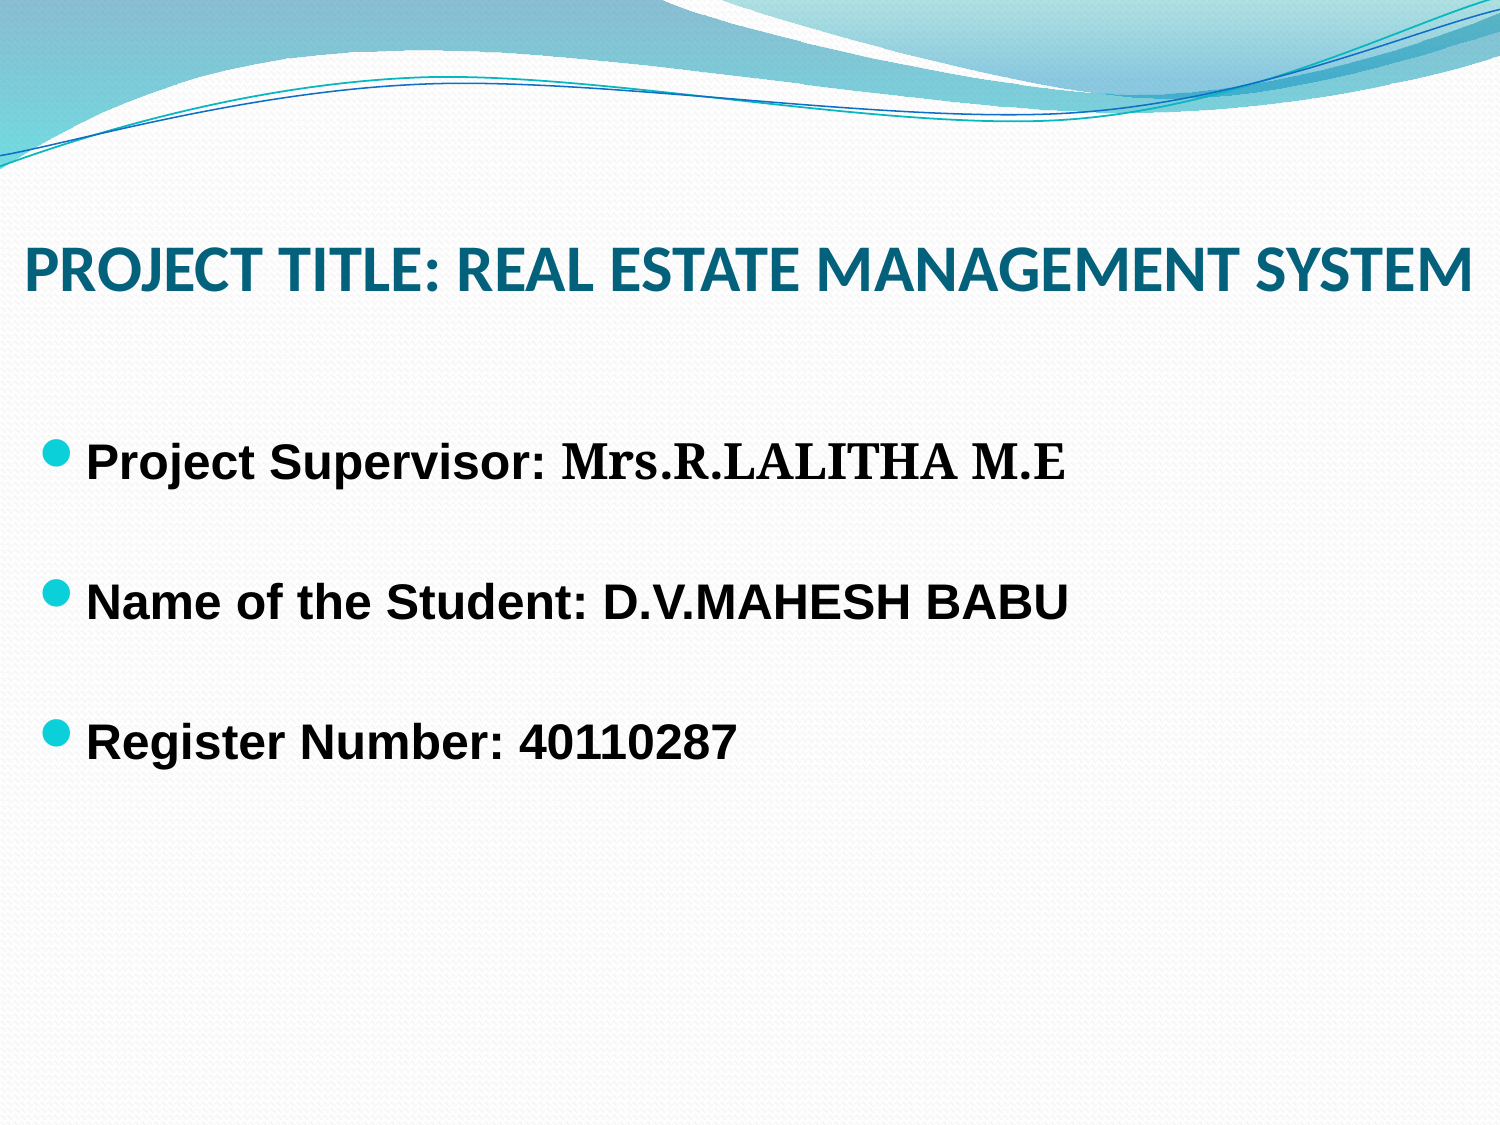

# PROJECT TITLE: REAL ESTATE MANAGEMENT SYSTEM
Project Supervisor: Mrs.R.LALITHA M.E

Name of the Student: D.V.MAHESH BABU

Register Number: 40110287